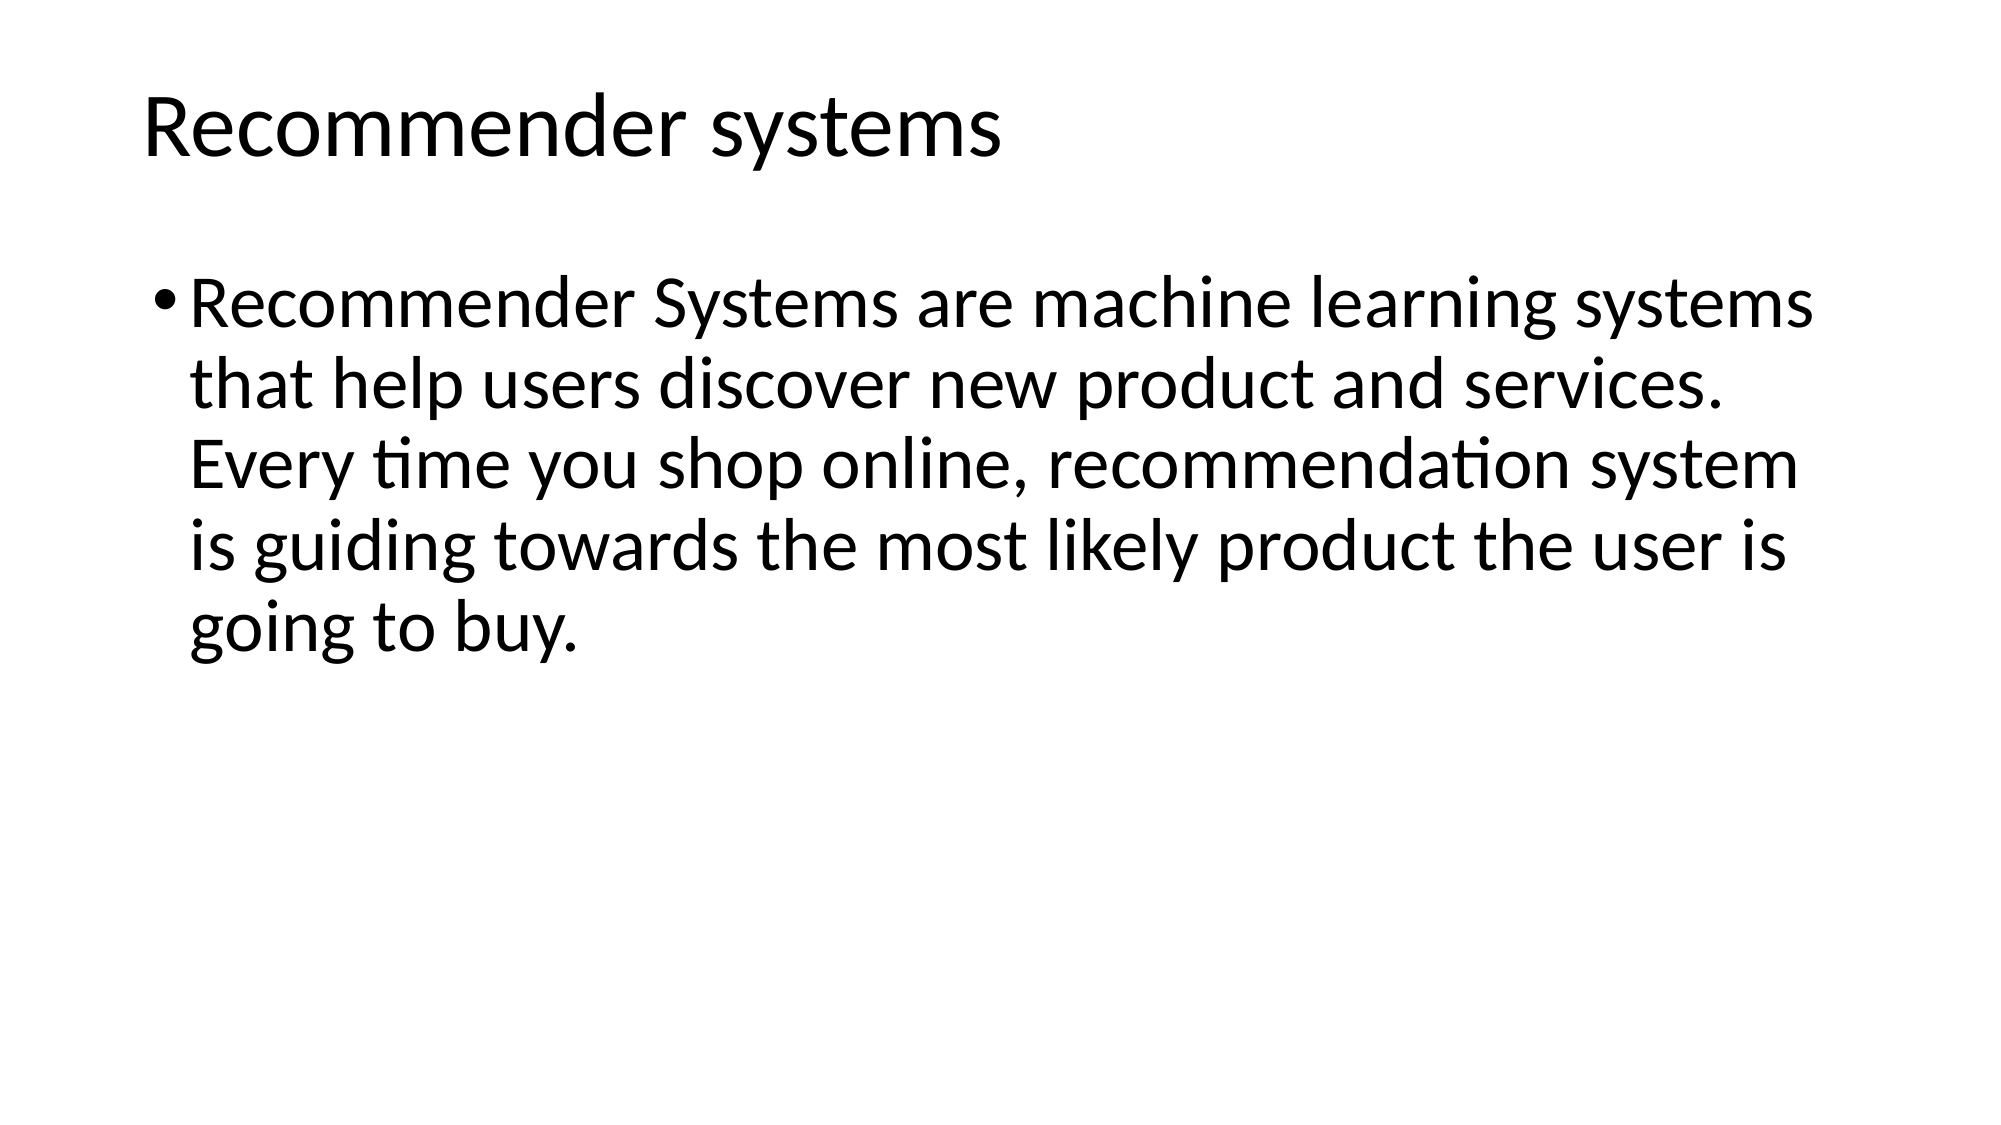

# Recommender systems
Recommender Systems are machine learning systems that help users discover new product and services. Every time you shop online, recommendation system is guiding towards the most likely product the user is going to buy.